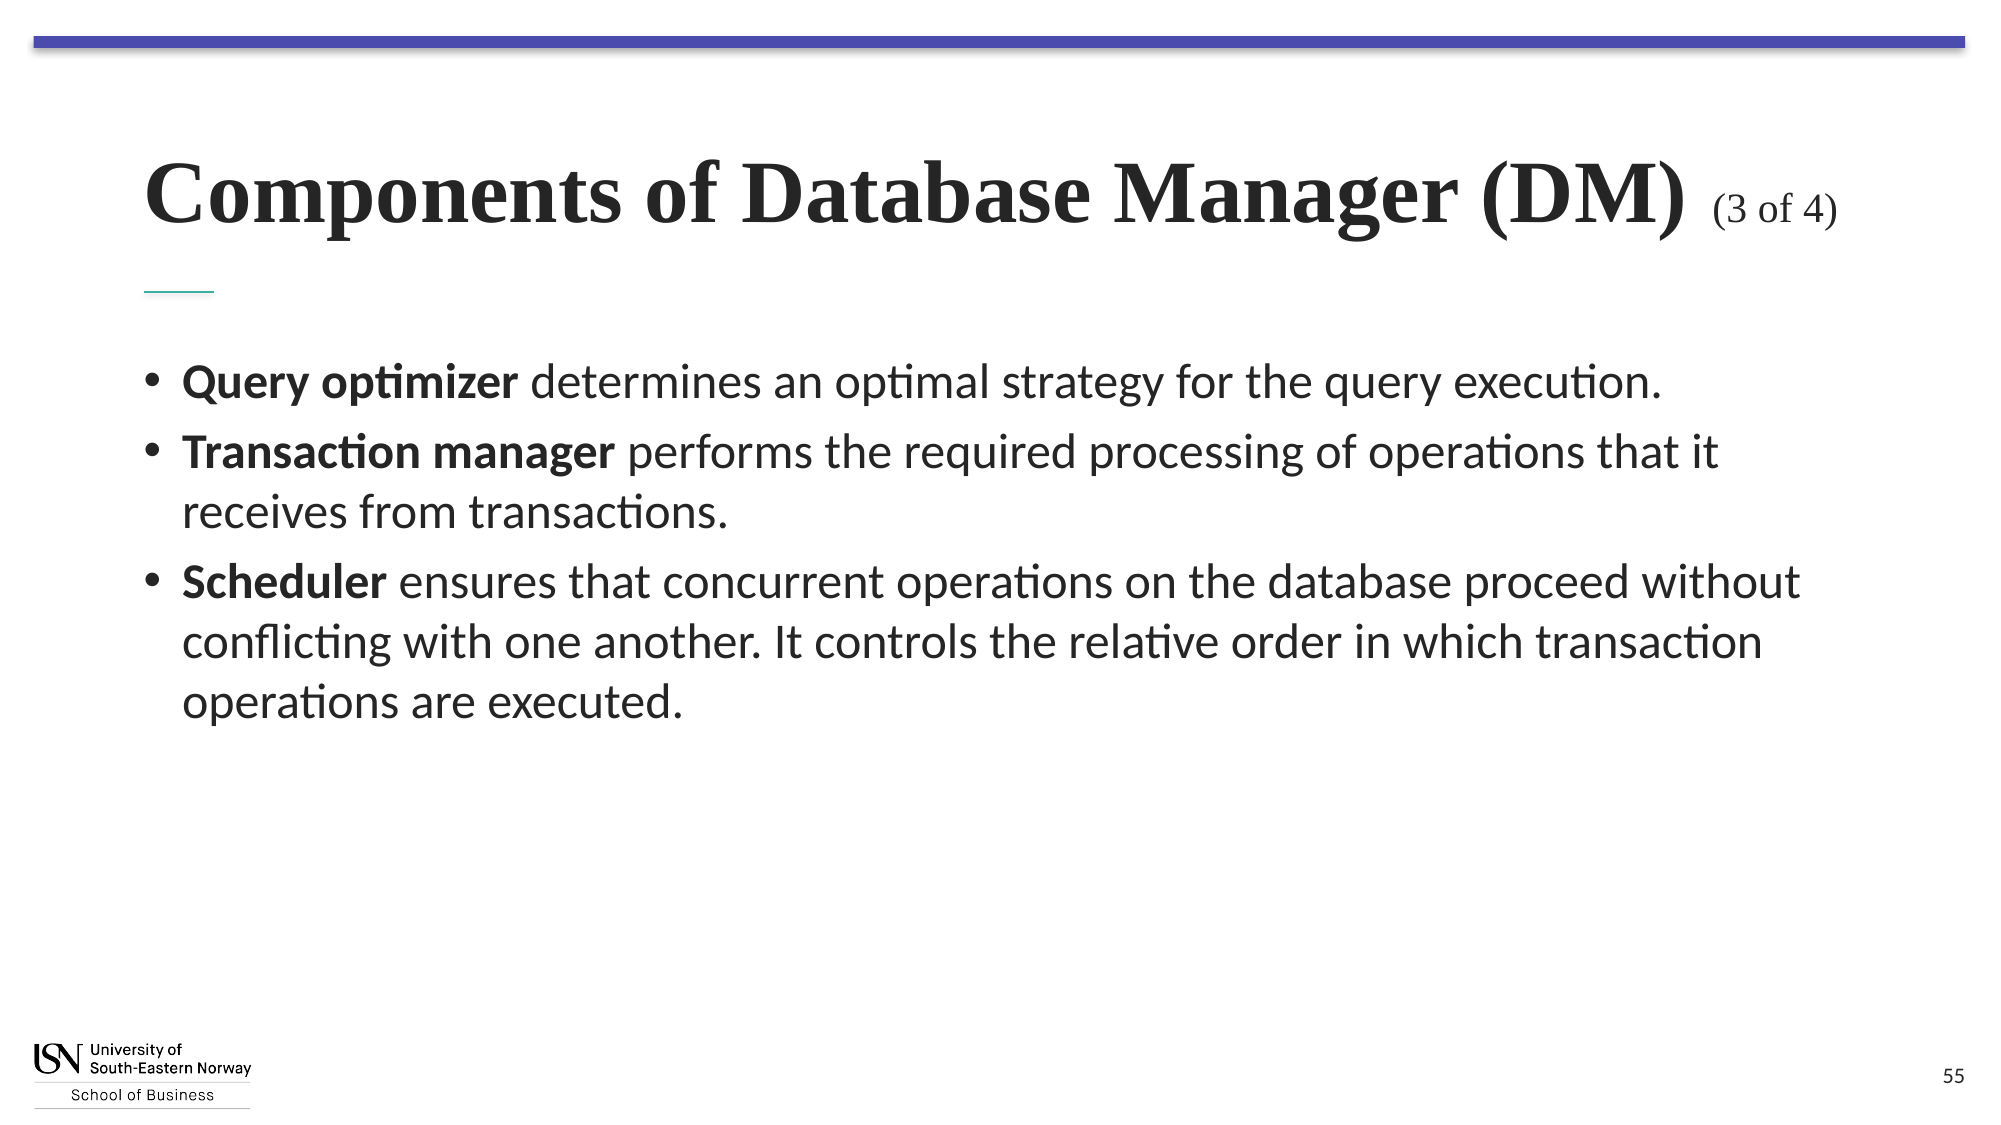

# Components of Database Manager (DM) (3 of 4)
Query optimizer determines an optimal strategy for the query execution.
Transaction manager performs the required processing of operations that it receives from transactions.
Scheduler ensures that concurrent operations on the database proceed without conflicting with one another. It controls the relative order in which transaction operations are executed.
55